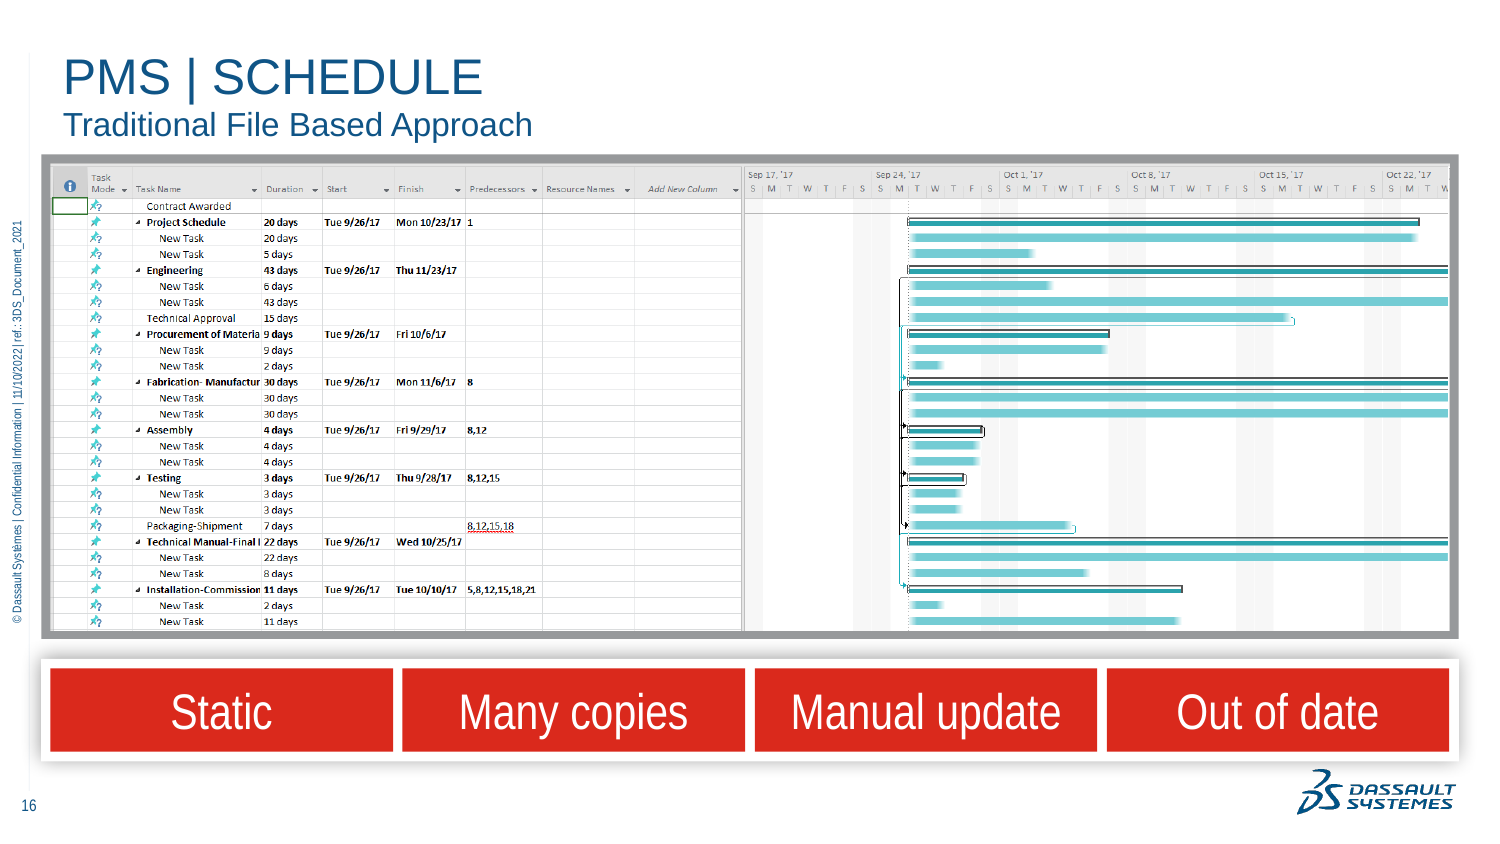

# PMS | Schedule
Traditional File Based Approach

11/10/2022

Static
Many copies
Manual update
Out of date